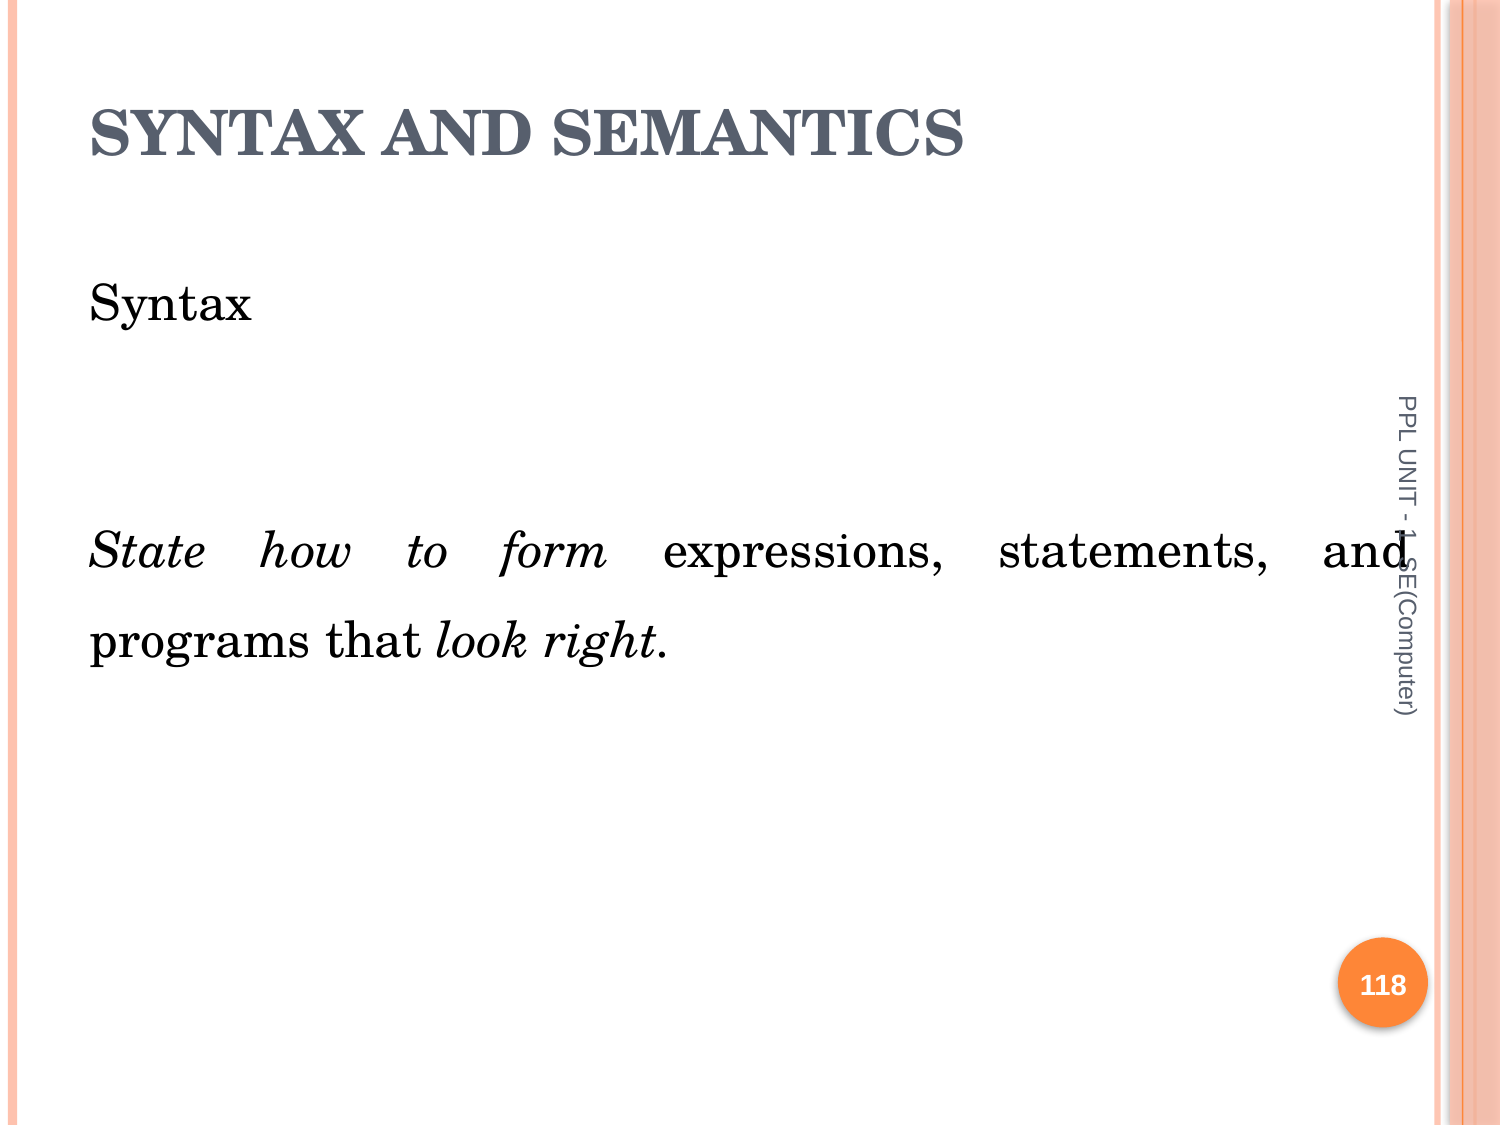

# Syntax and semantics
Syntax

State how to form expressions, statements, and programs that look right.

PPL UNIT - 1  SE(Computer)
118